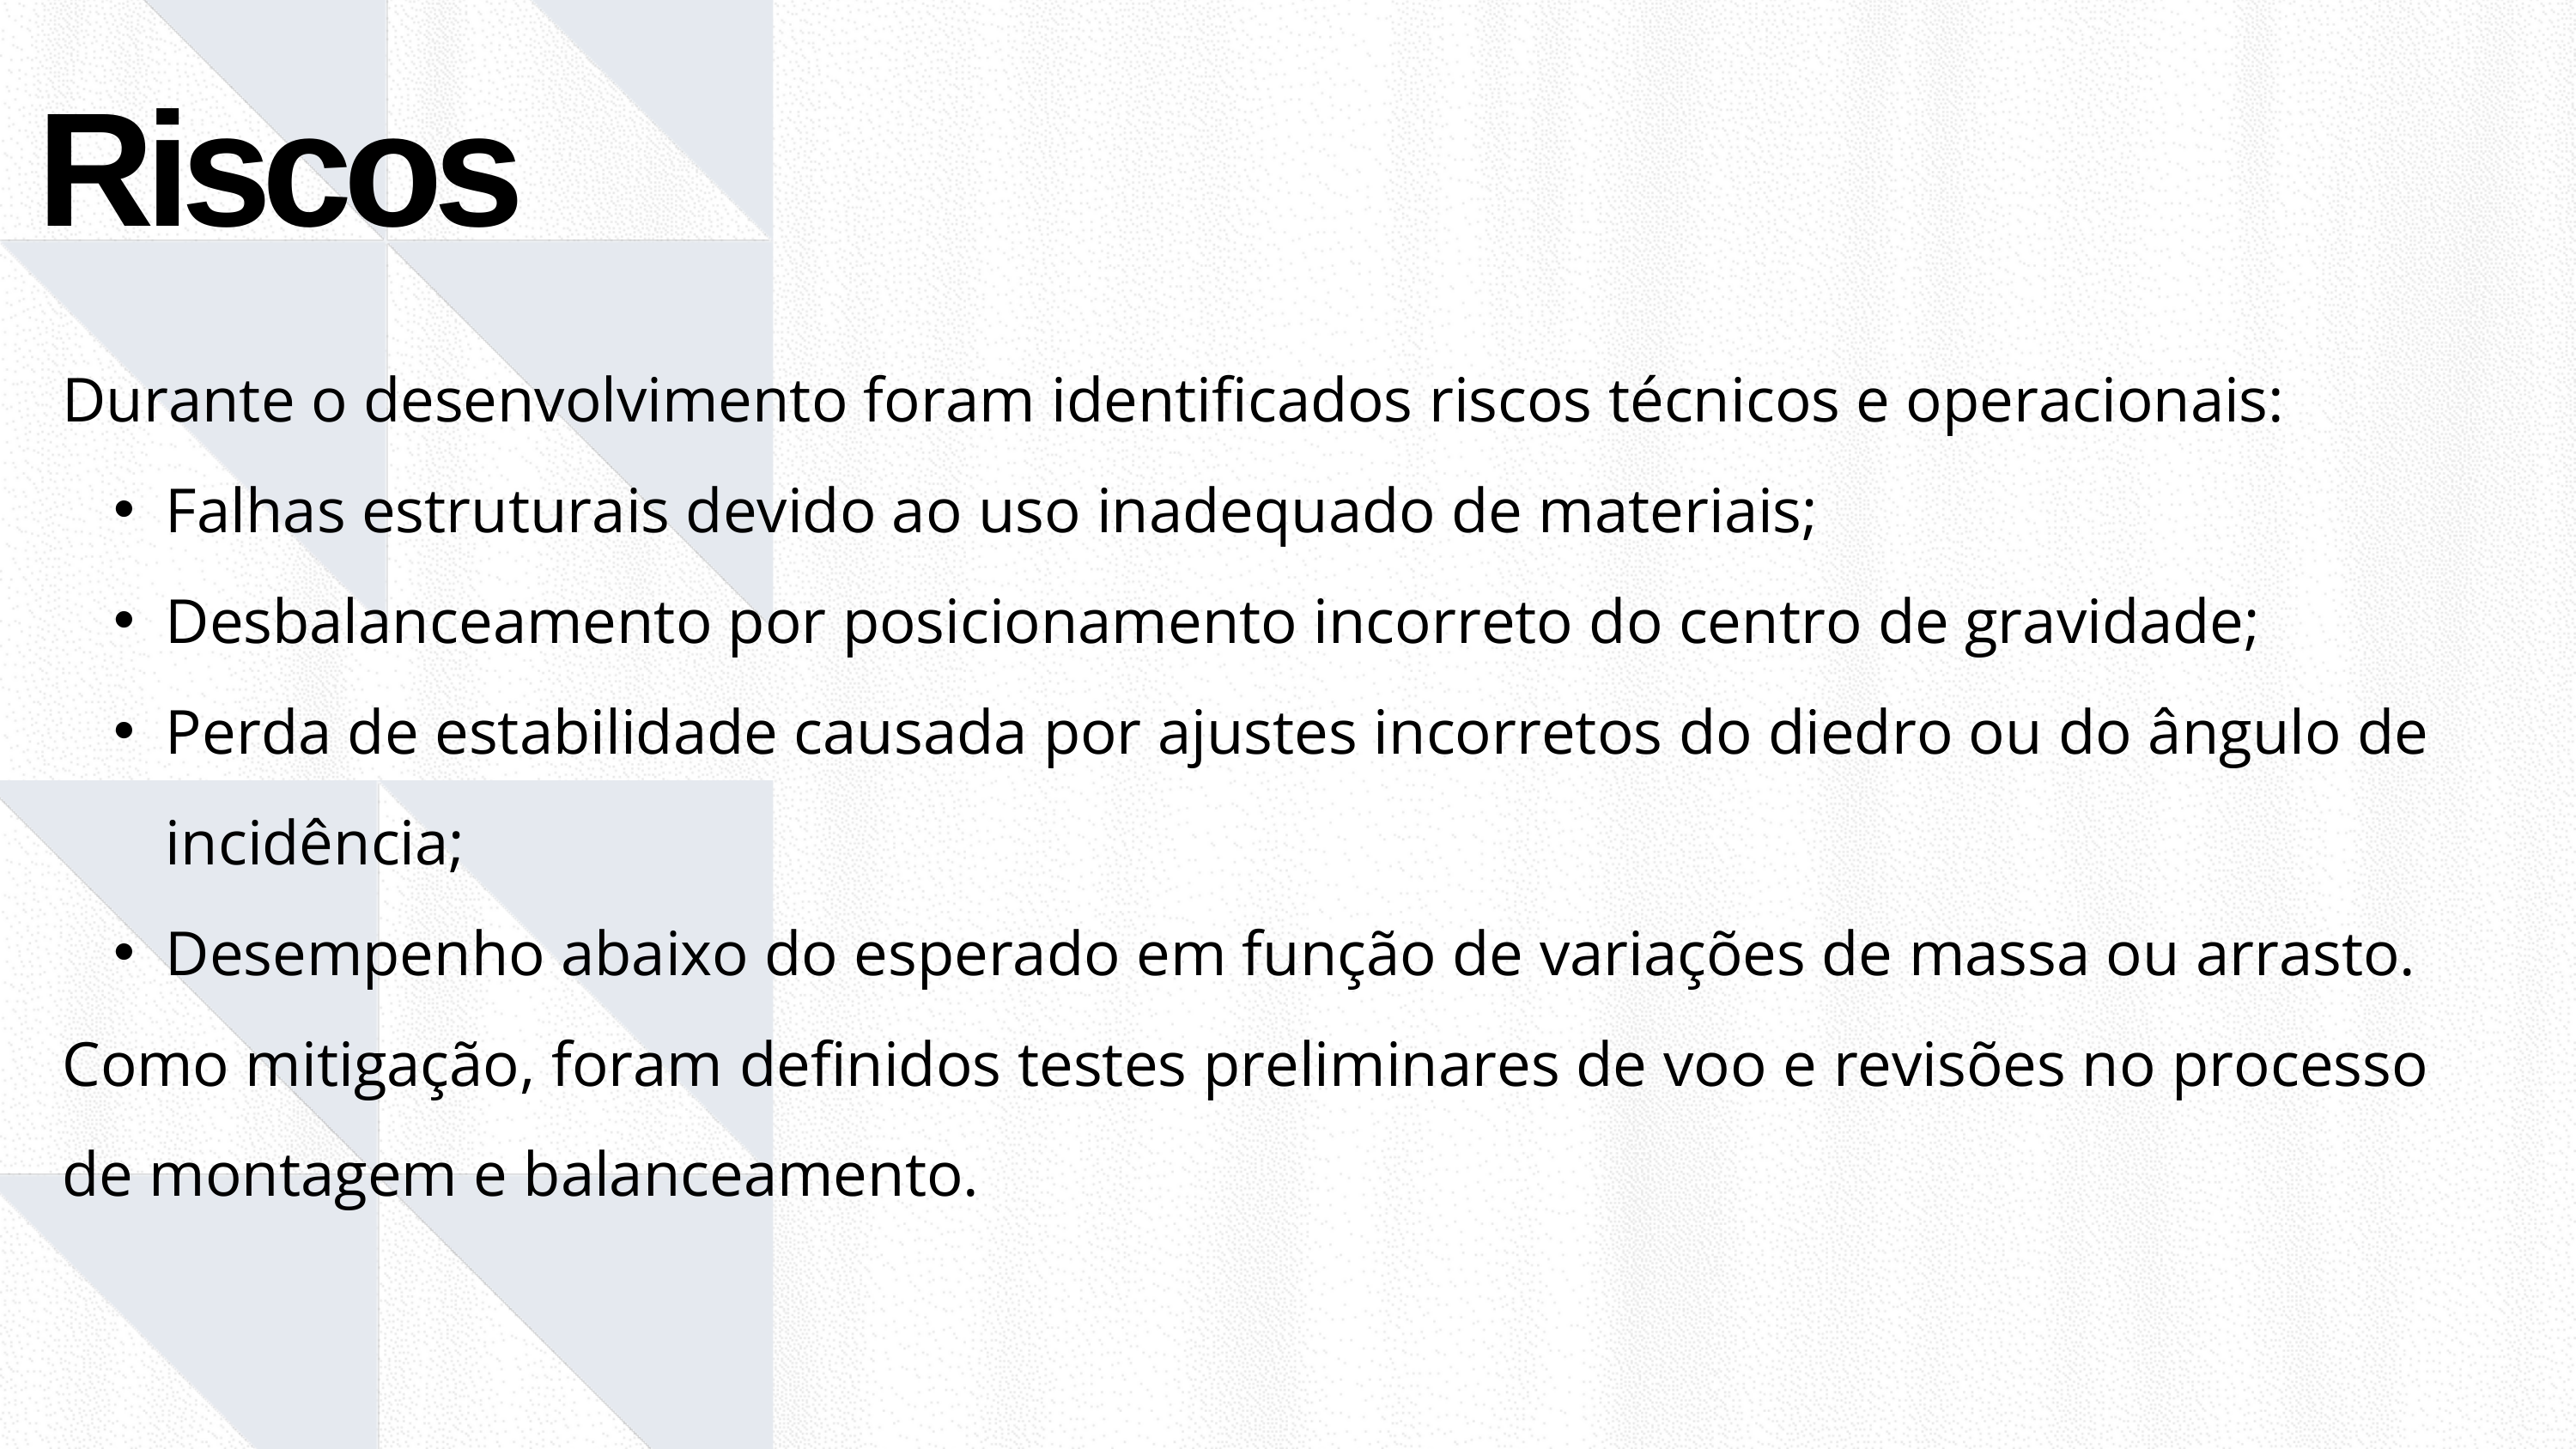

Riscos
Durante o desenvolvimento foram identificados riscos técnicos e operacionais:
Falhas estruturais devido ao uso inadequado de materiais;
Desbalanceamento por posicionamento incorreto do centro de gravidade;
Perda de estabilidade causada por ajustes incorretos do diedro ou do ângulo de incidência;
Desempenho abaixo do esperado em função de variações de massa ou arrasto.
Como mitigação, foram definidos testes preliminares de voo e revisões no processo de montagem e balanceamento.